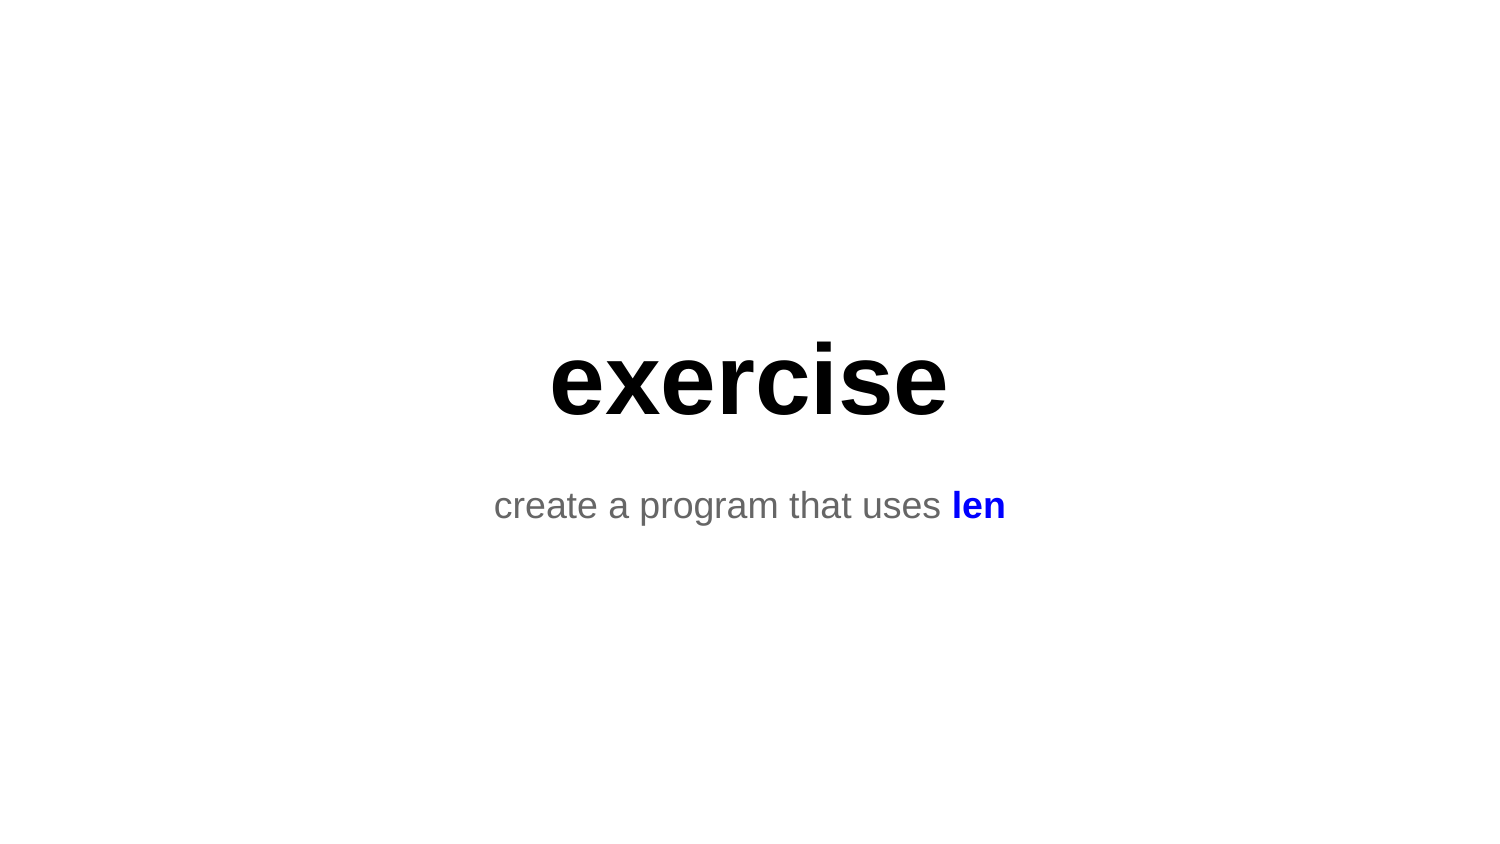

# exercise
create a program that uses len